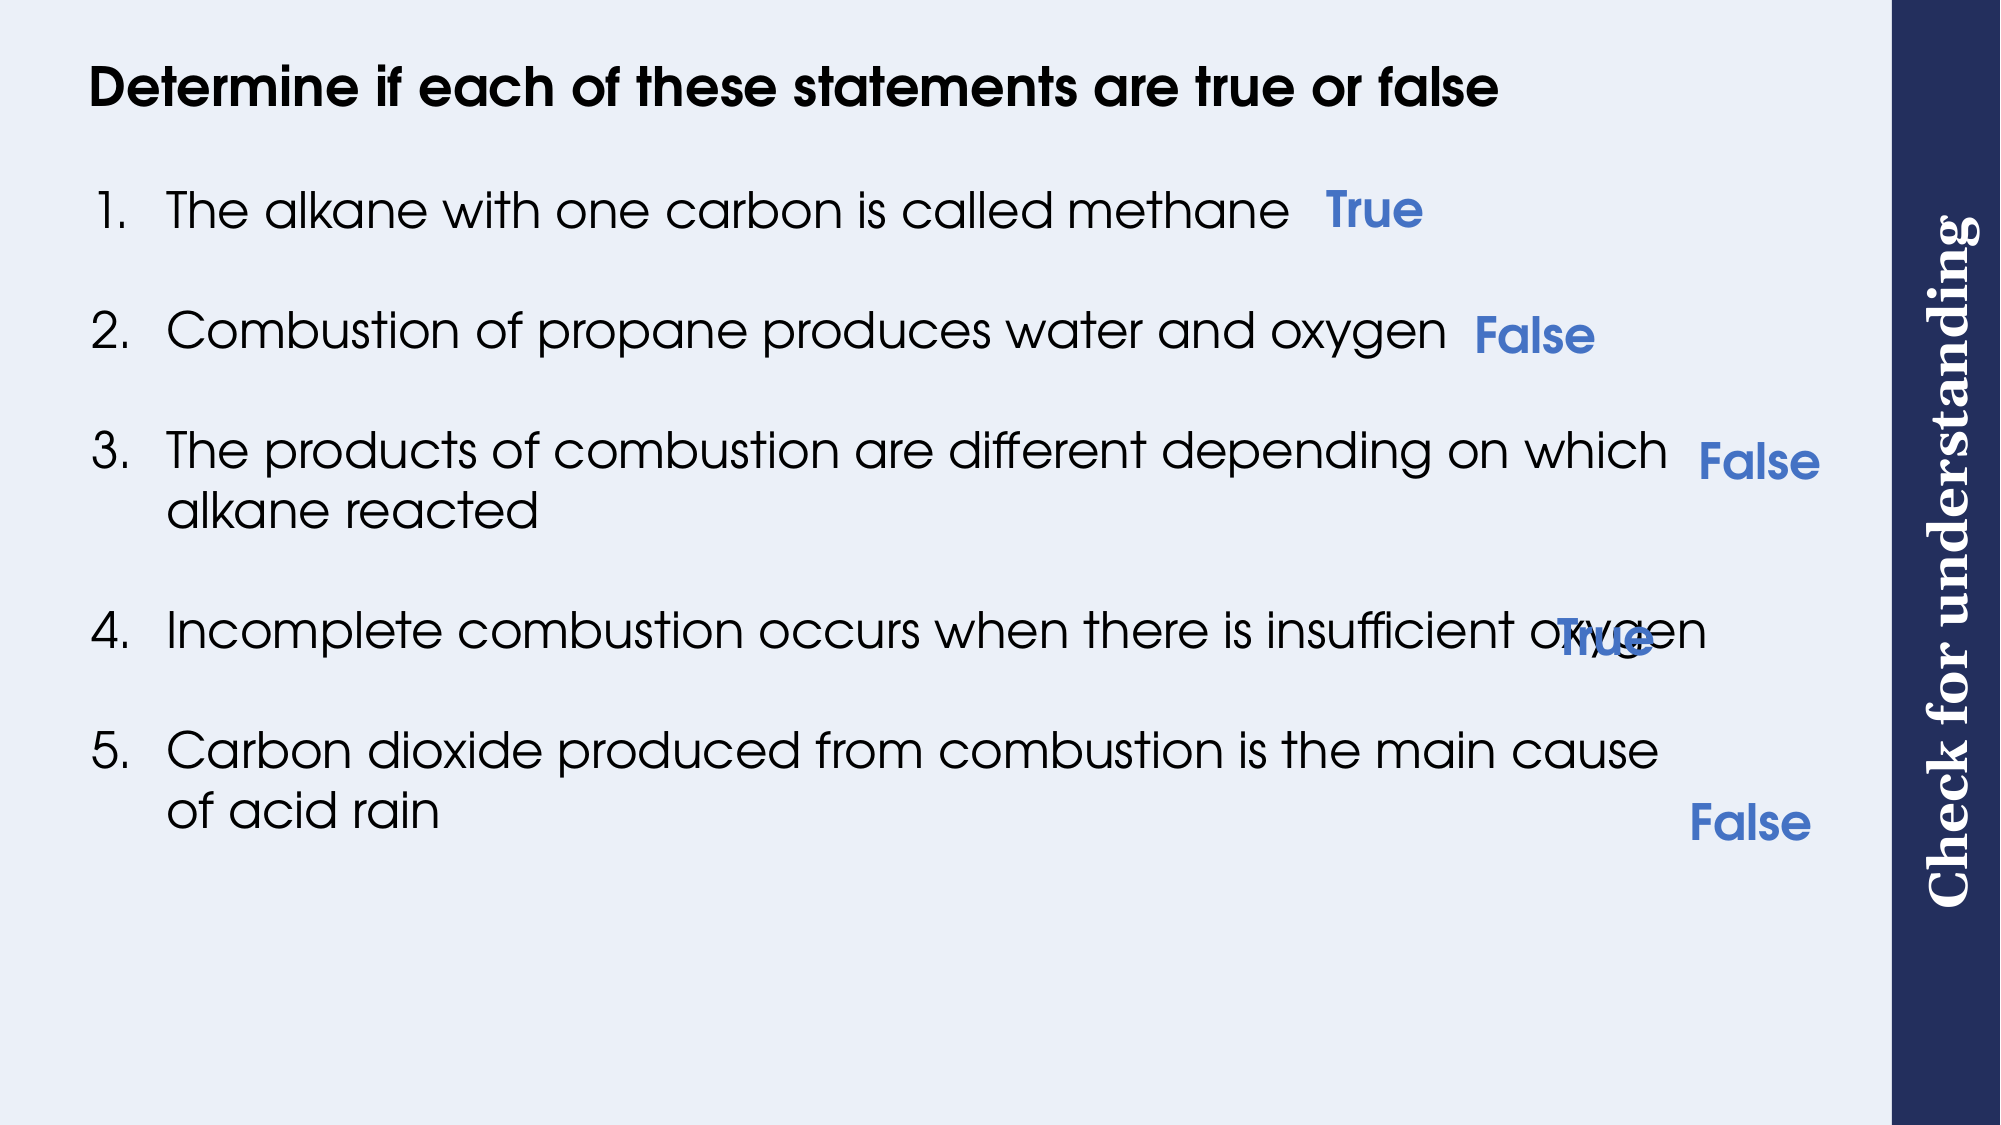

# Determine if each of these statements are true or false
True
The alkane with one carbon is called methane

Combustion of propane produces water and oxygen

The products of combustion are different depending on which alkane reacted

Incomplete combustion occurs when there is insufficient oxygen

Carbon dioxide produced from combustion is the main cause of acid rain

False
False
True
False